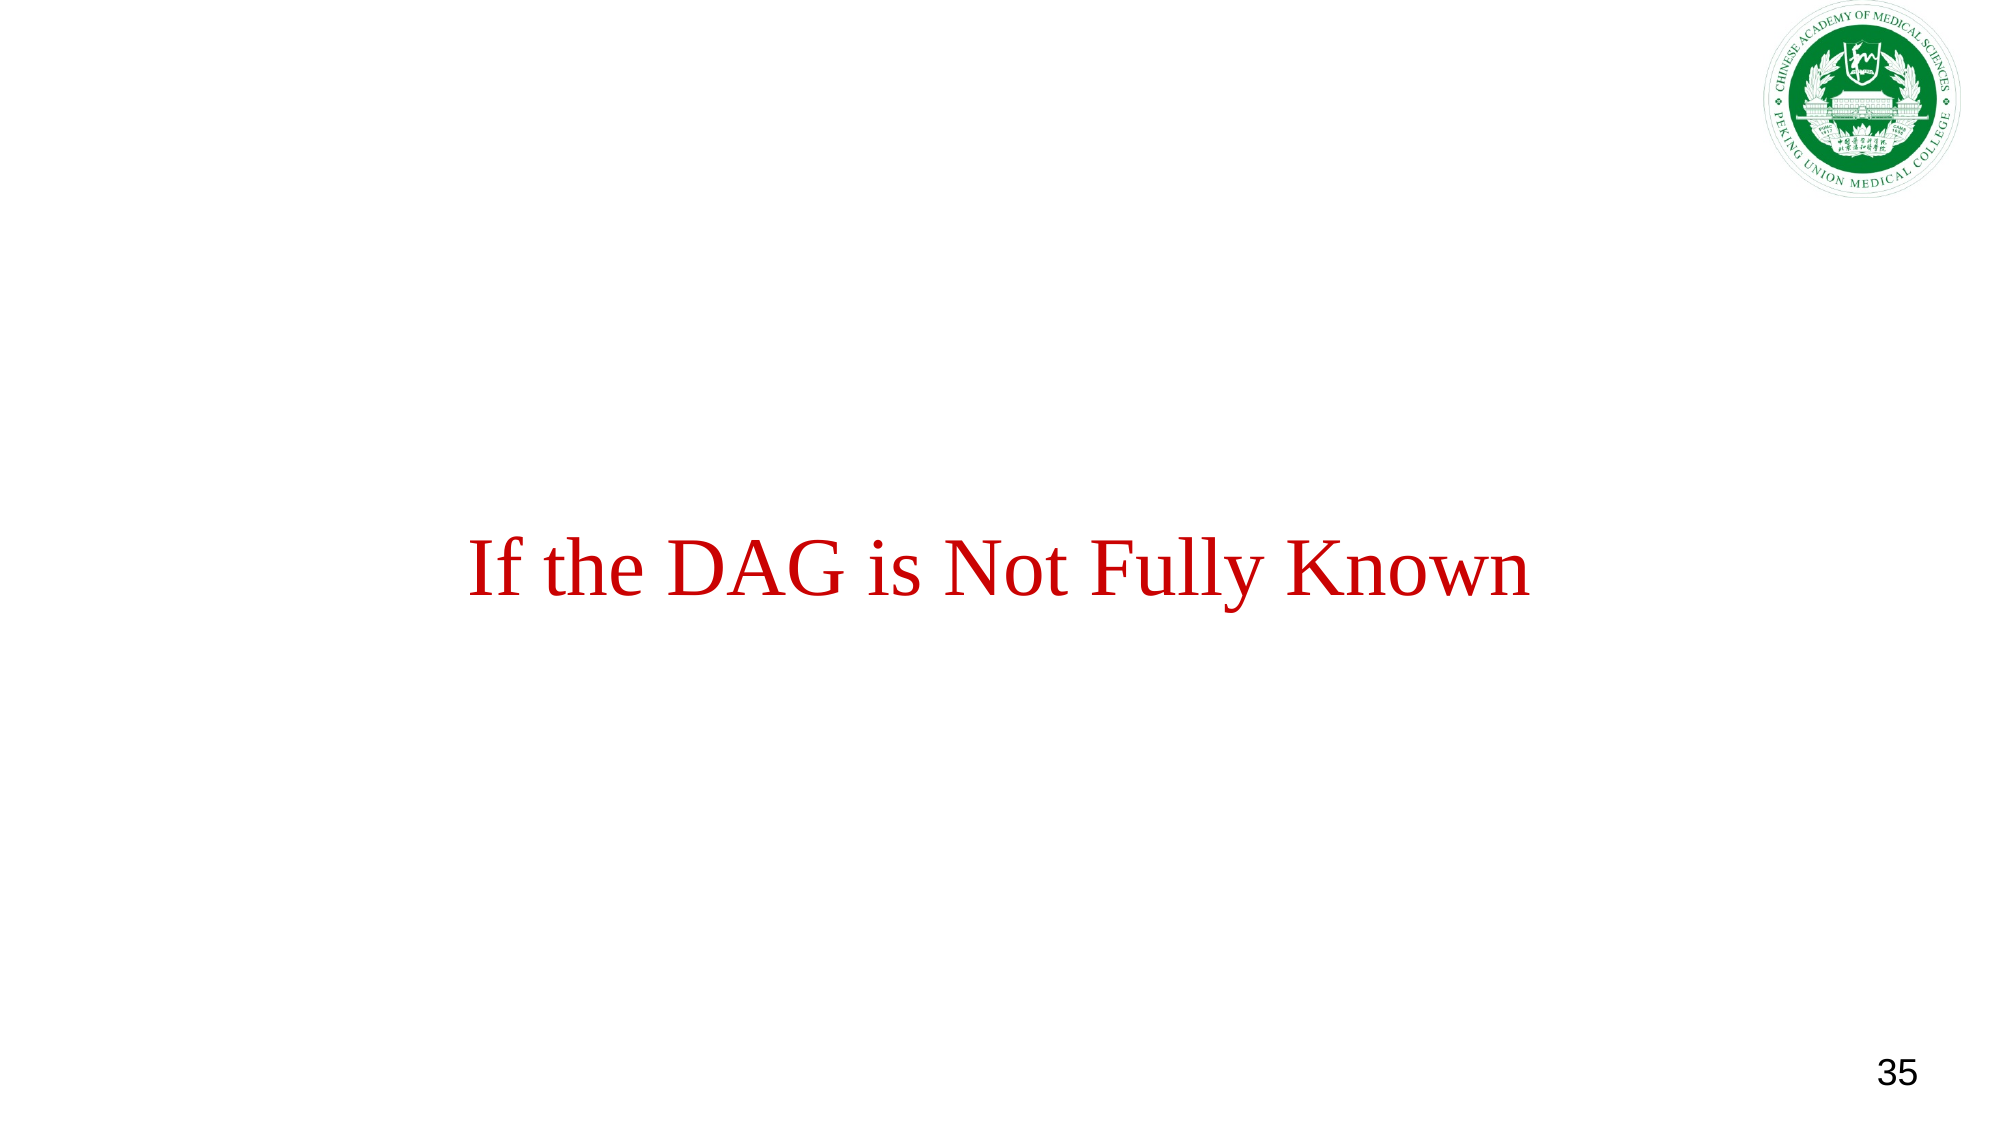

#
If the DAG is Not Fully Known
35